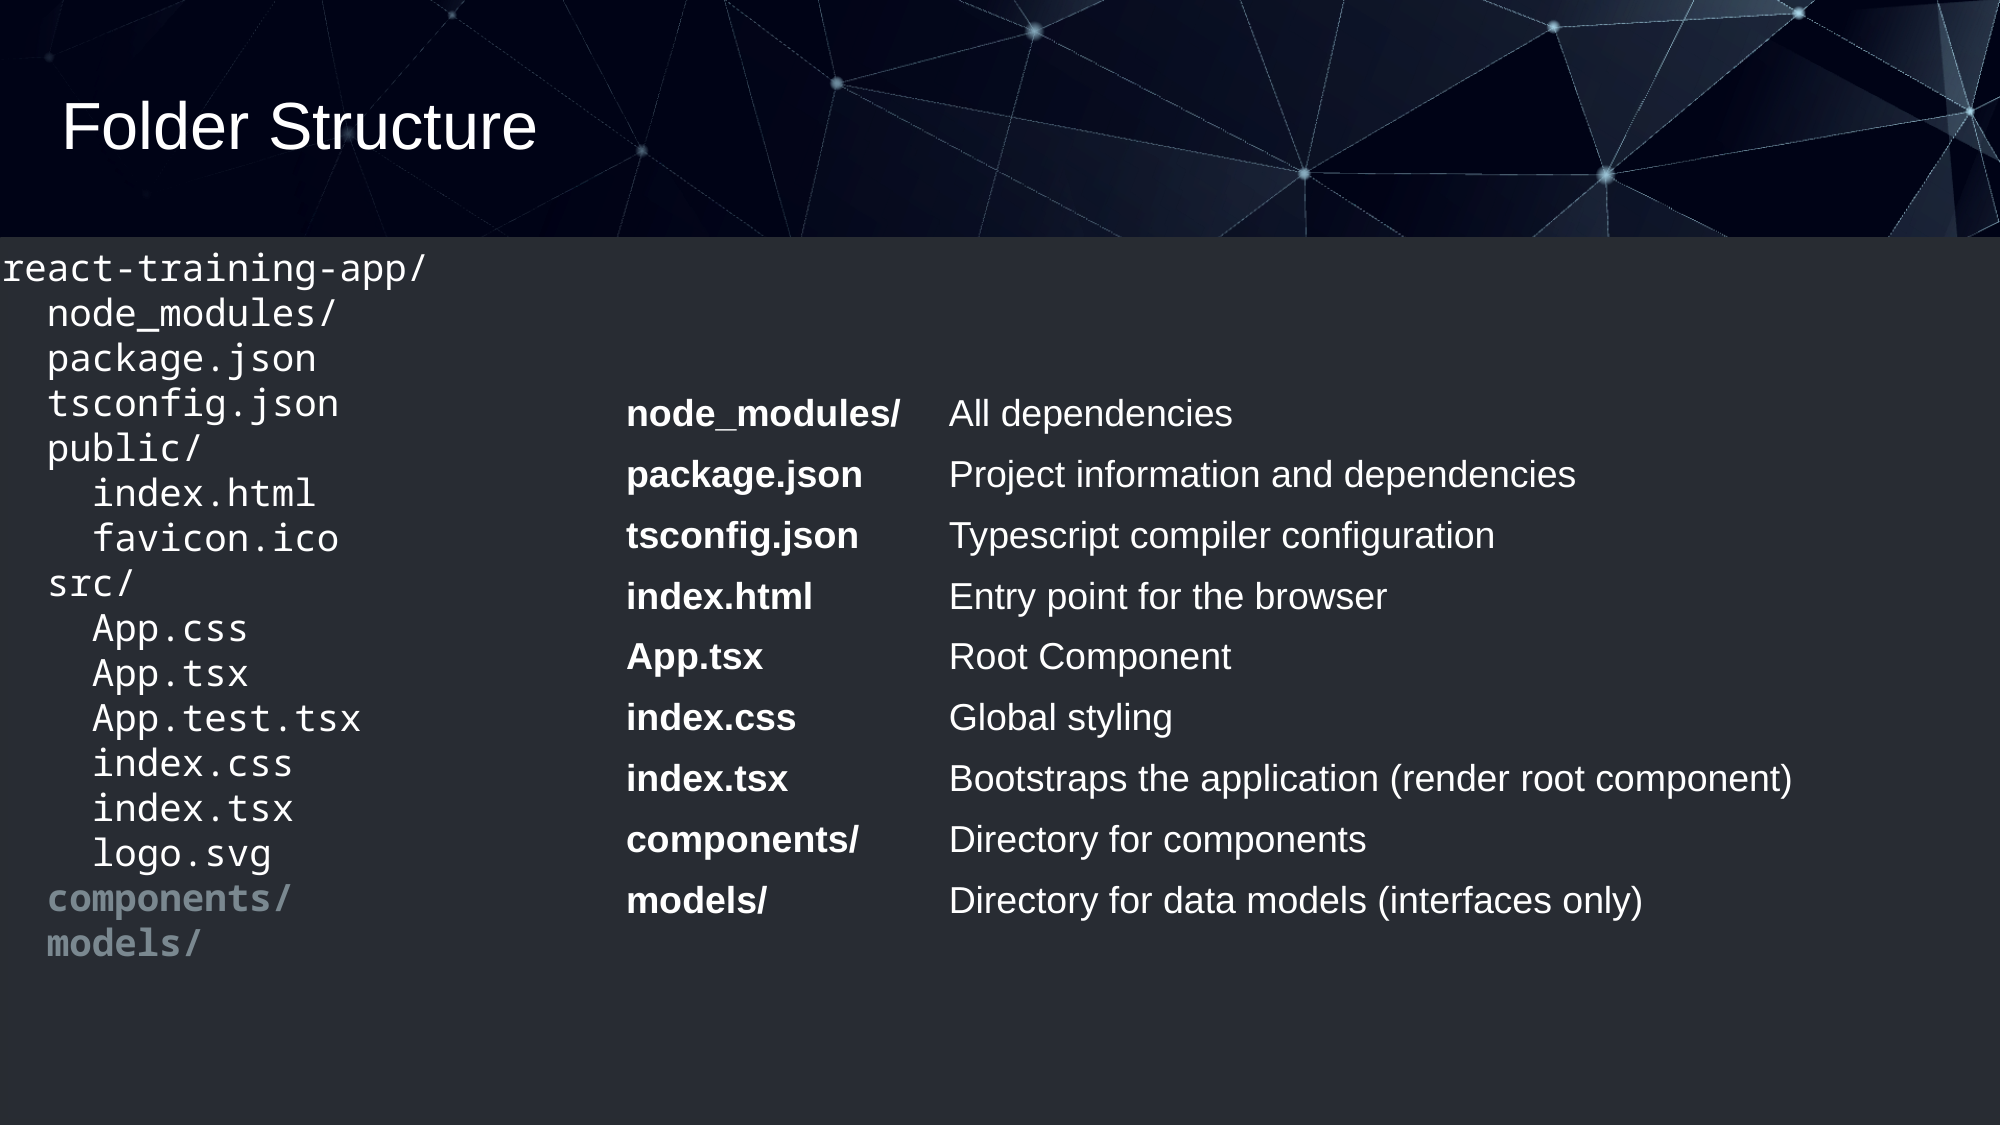

Folder Structure
react-training-app/
  node_modules/
  package.json
  tsconfig.json
  public/
    index.html
    favicon.ico
  src/
    App.css
    App.tsx
    App.test.tsx
    index.css
    index.tsx
    logo.svg
  components/
  models/

| node\_modules/ | All dependencies |
| --- | --- |
| package.json | Project information and dependencies |
| tsconfig.json | Typescript compiler configuration |
| index.html | Entry point for the browser |
| App.tsx | Root Component |
| index.css | Global styling |
| index.tsx | Bootstraps the application (render root component) |
| components/ | Directory for components |
| models/ | Directory for data models (interfaces only) |